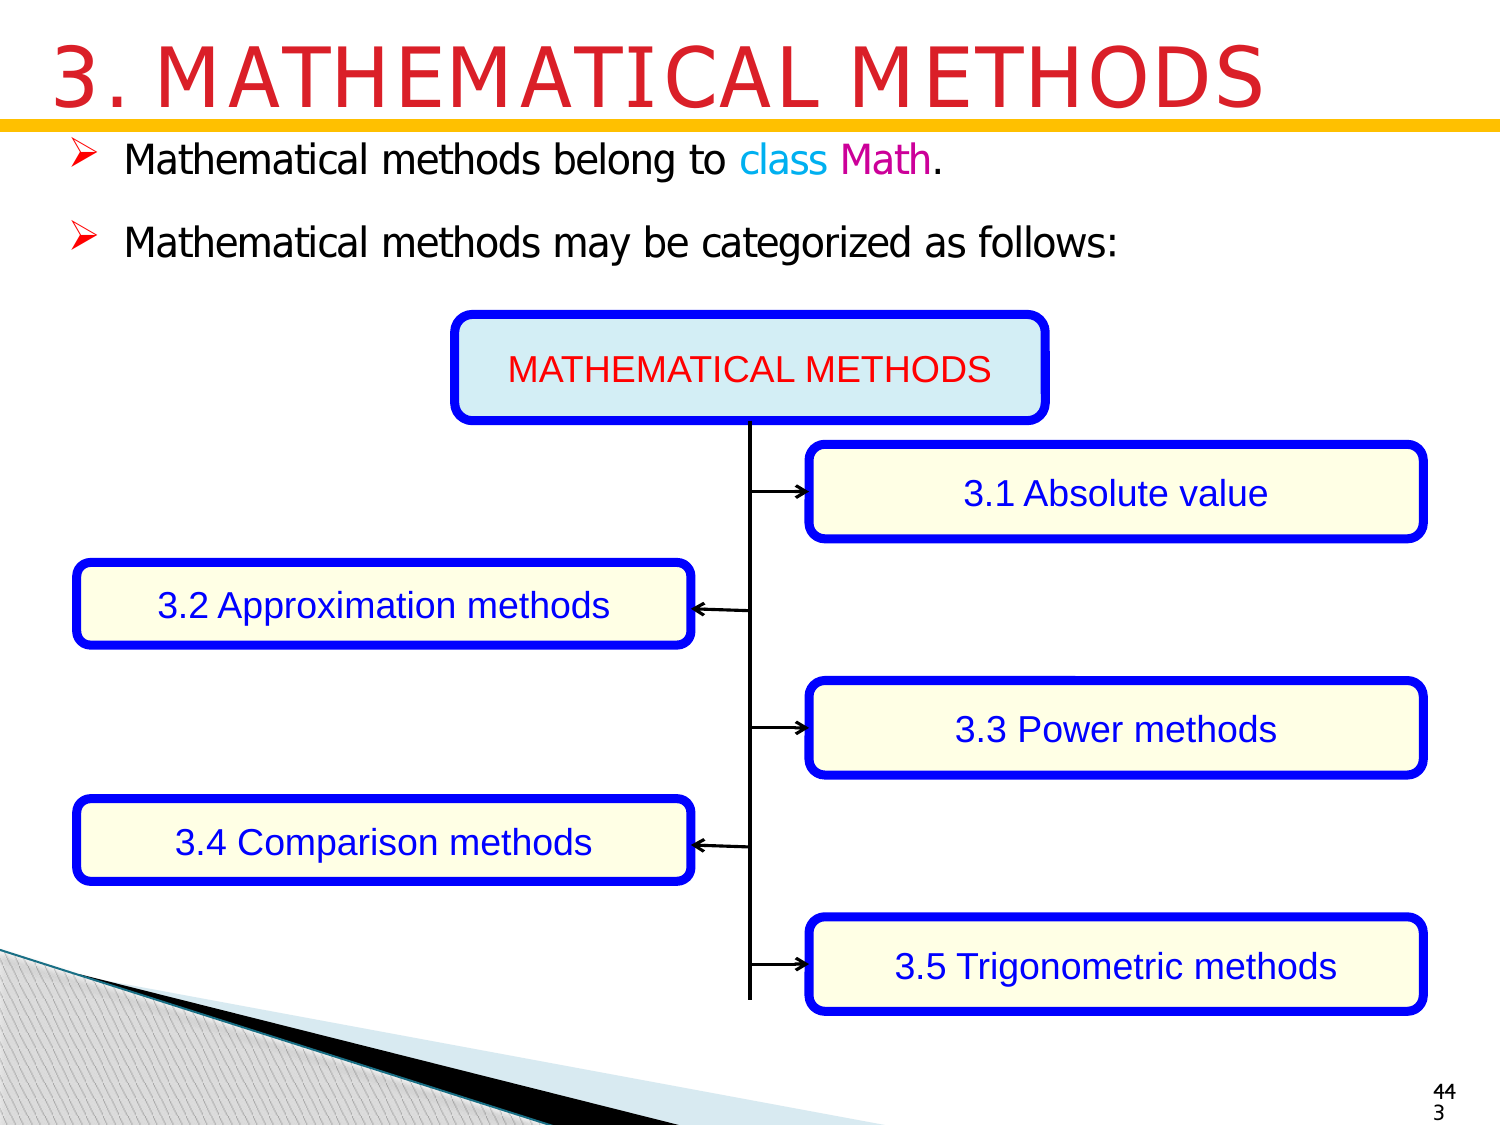

# 3. MATHEMATICAL METHODS
Mathematical methods belong to class Math.
Mathematical methods may be categorized as follows:
MATHEMATICAL METHODS
3.1 Absolute value
3.2 Approximation methods
3.3 Power methods
3.4 Comparison methods
3.5 Trigonometric methods
443